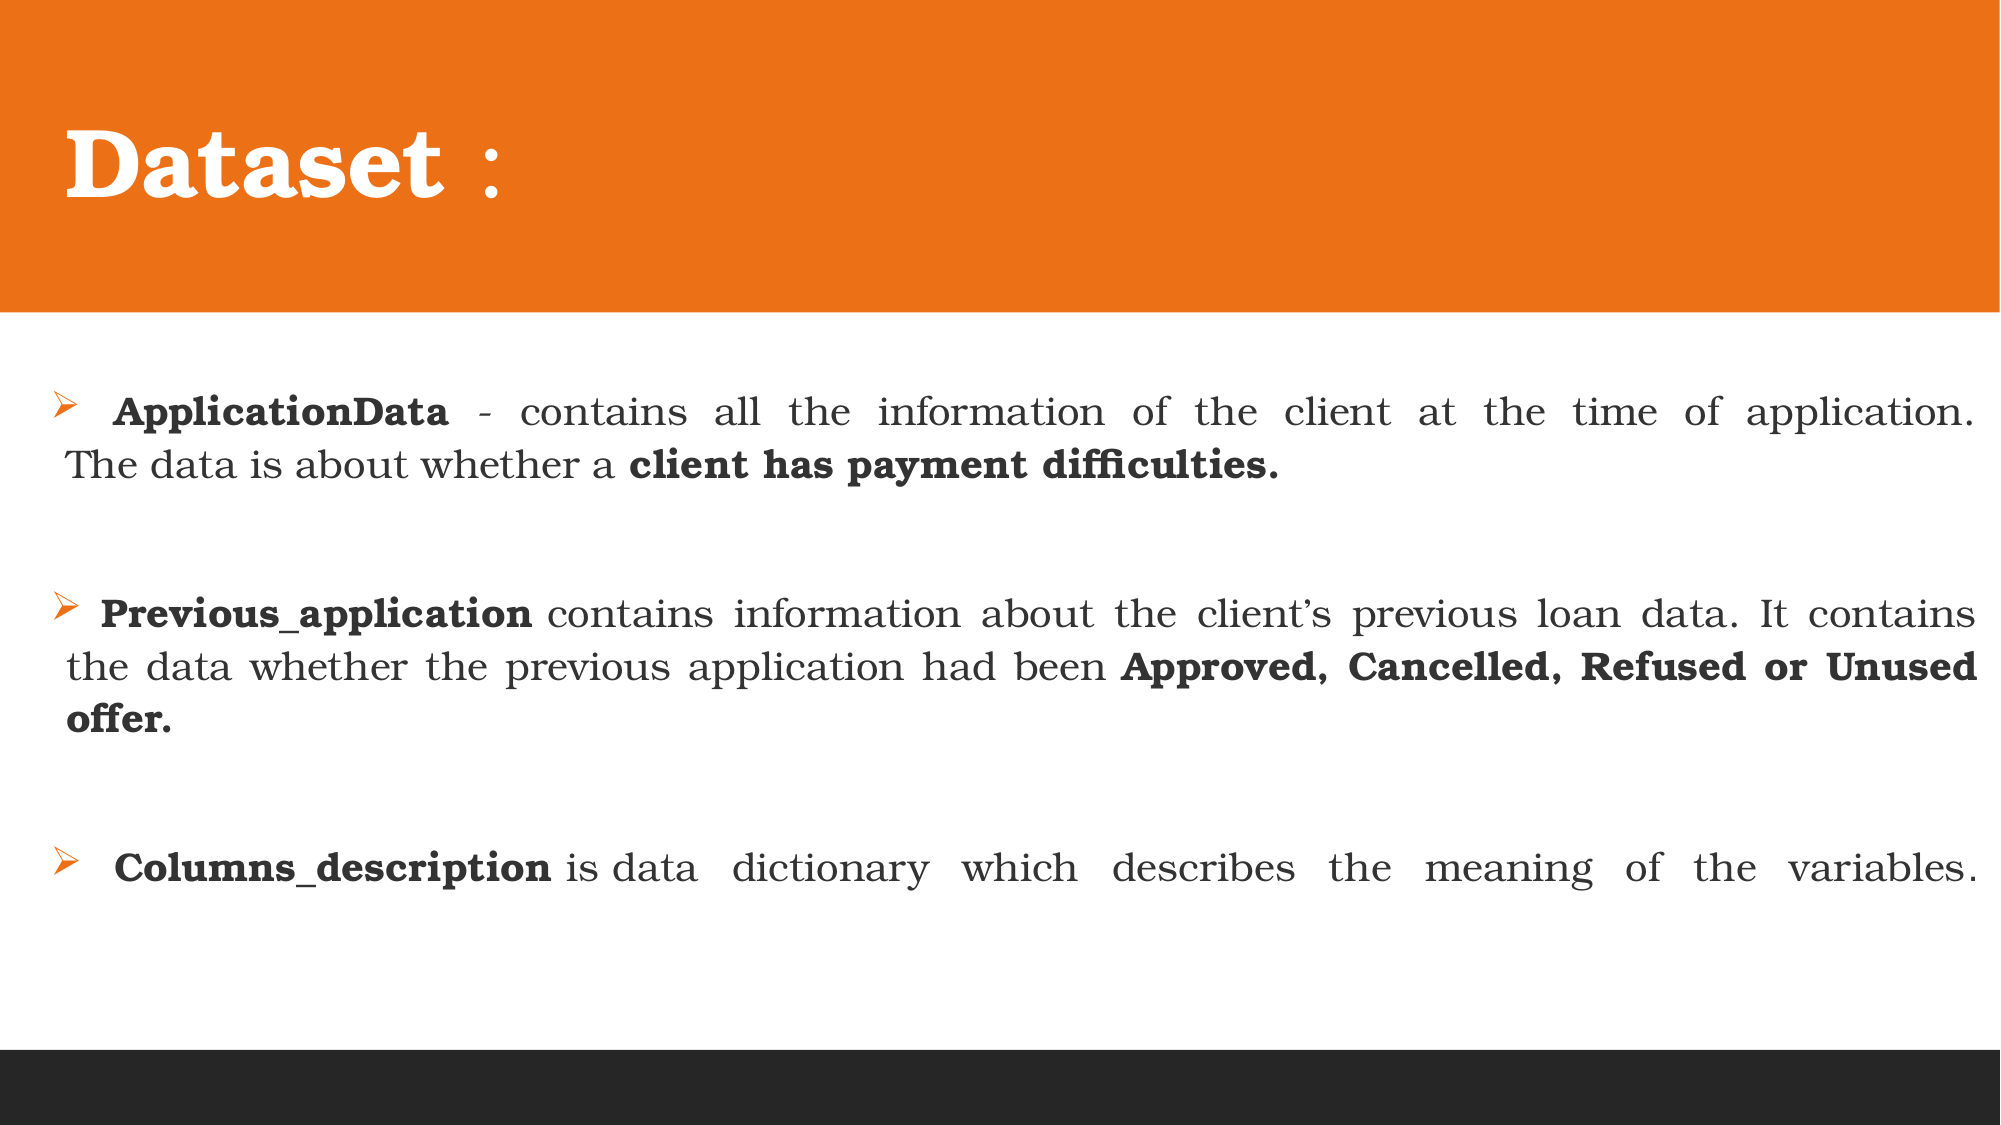

# Dataset :
  ApplicationData - contains all the information of the client at the time of application.
The data is about whether a client has payment difficulties.
 Previous_application contains information about the client’s previous loan data. It contains the data whether the previous application had been Approved, Cancelled, Refused or Unused offer.
 Columns_description is data dictionary which describes the meaning of the variables.